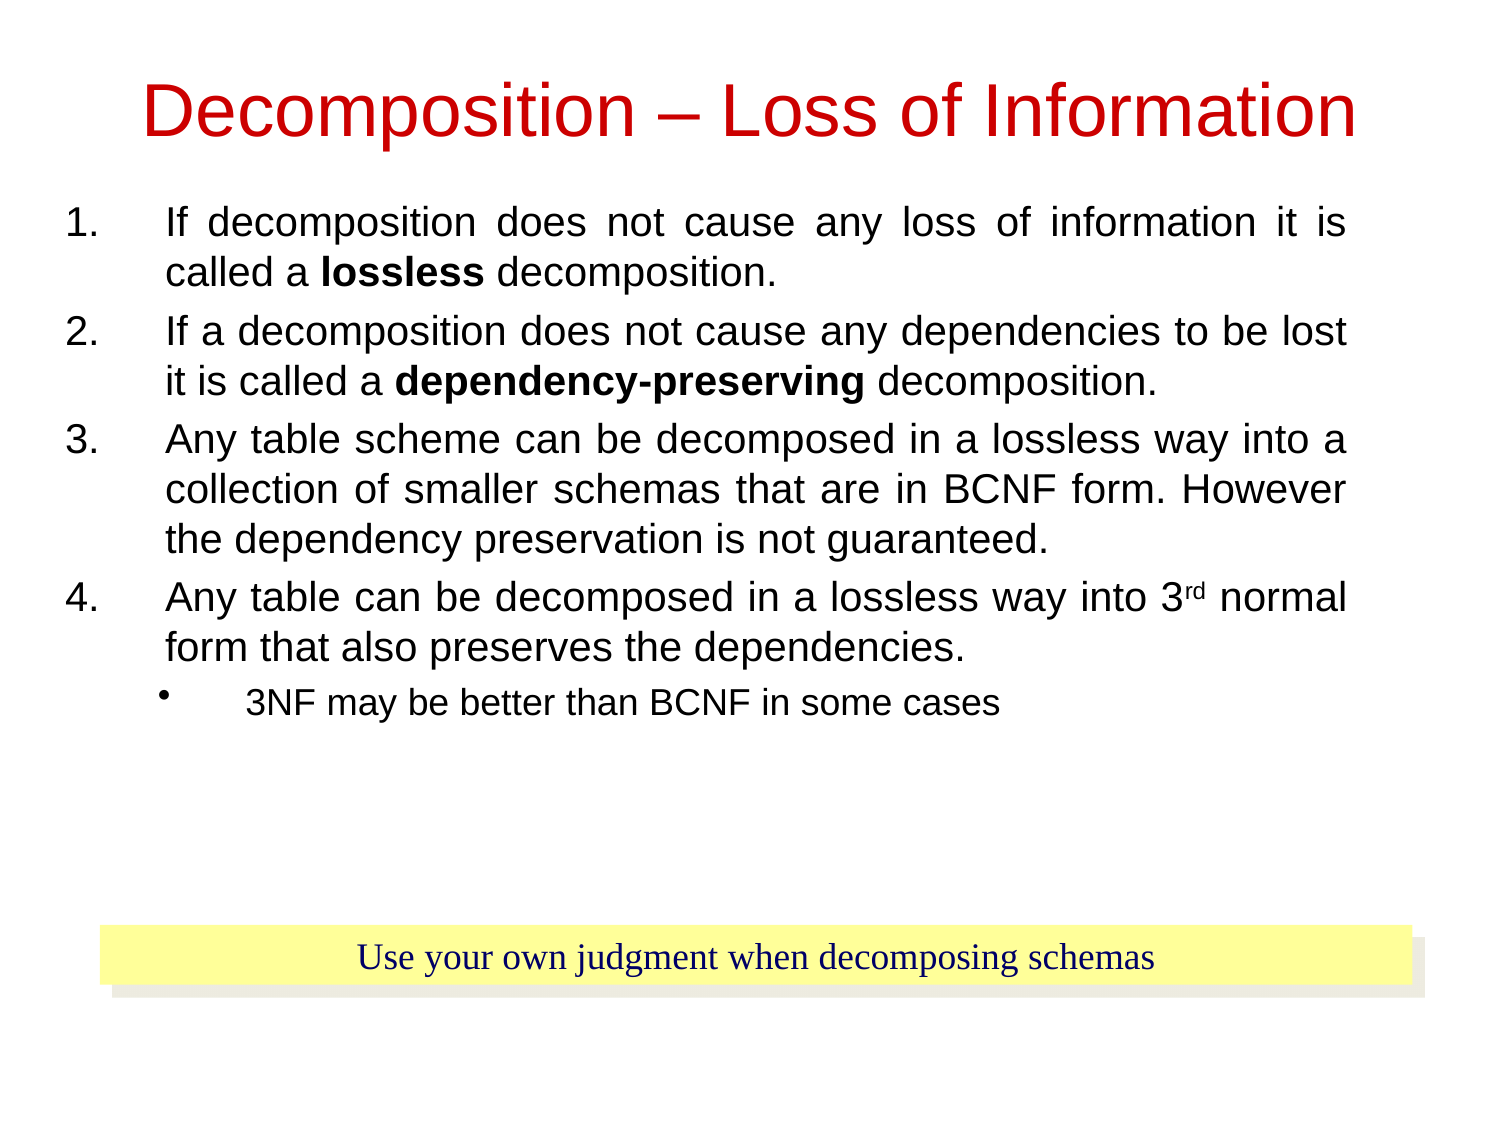

Decomposition – Loss of Information
If decomposition does not cause any loss of information it is called a lossless decomposition.
If a decomposition does not cause any dependencies to be lost it is called a dependency-preserving decomposition.
Any table scheme can be decomposed in a lossless way into a collection of smaller schemas that are in BCNF form. However the dependency preservation is not guaranteed.
Any table can be decomposed in a lossless way into 3rd normal form that also preserves the dependencies.
3NF may be better than BCNF in some cases

Use your own judgment when decomposing schemas